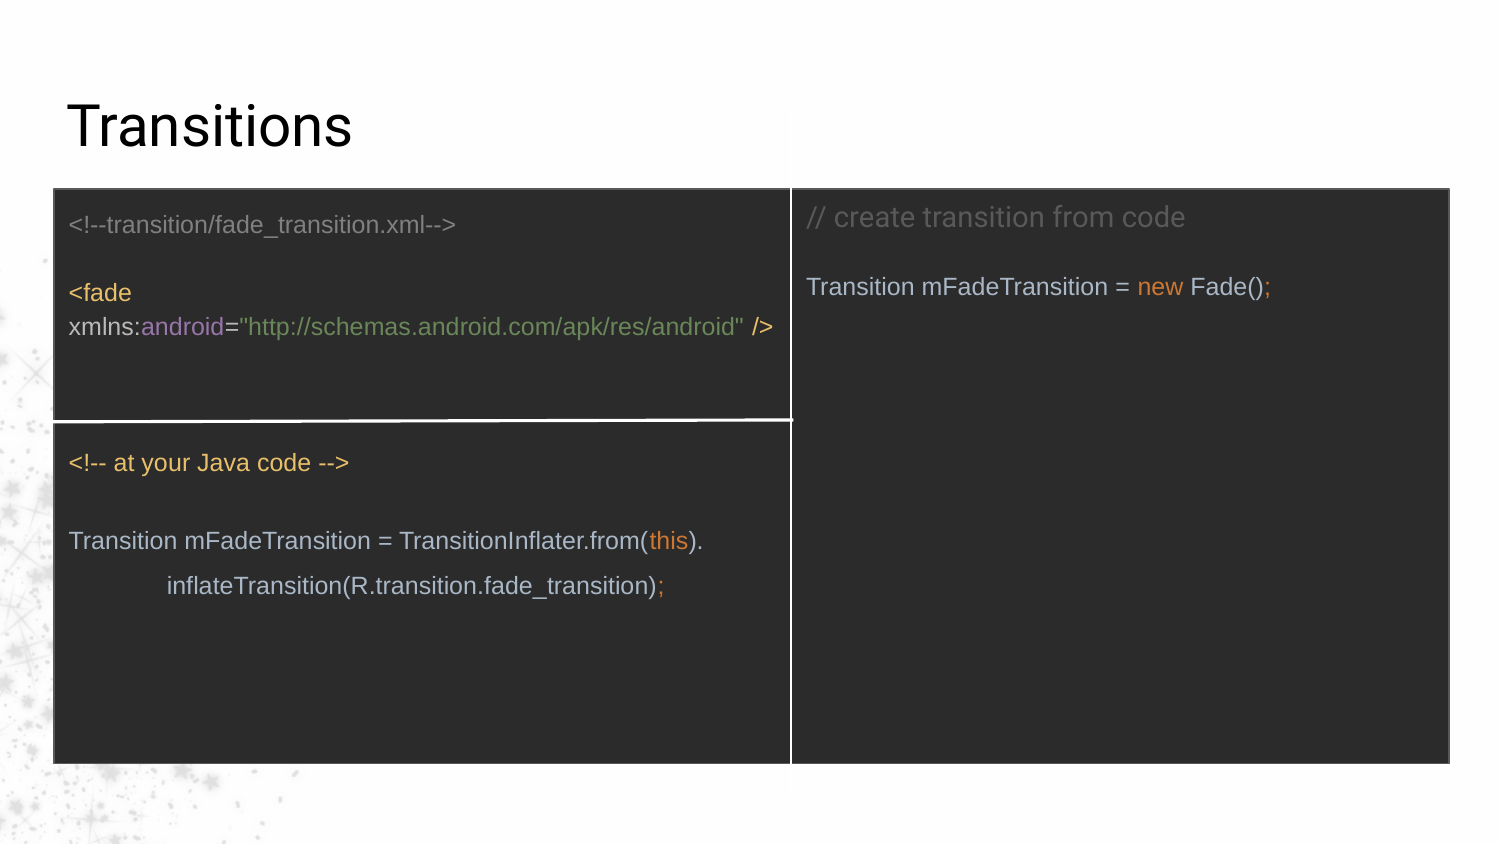

# Transitions

// create transition from code
Transition mFadeTransition = new Fade();

<!--transition/fade_transition.xml-->
<fade xmlns:android="http://schemas.android.com/apk/res/android" />

<!-- at your Java code -->
Transition mFadeTransition = TransitionInflater.from(this).
              inflateTransition(R.transition.fade_transition);